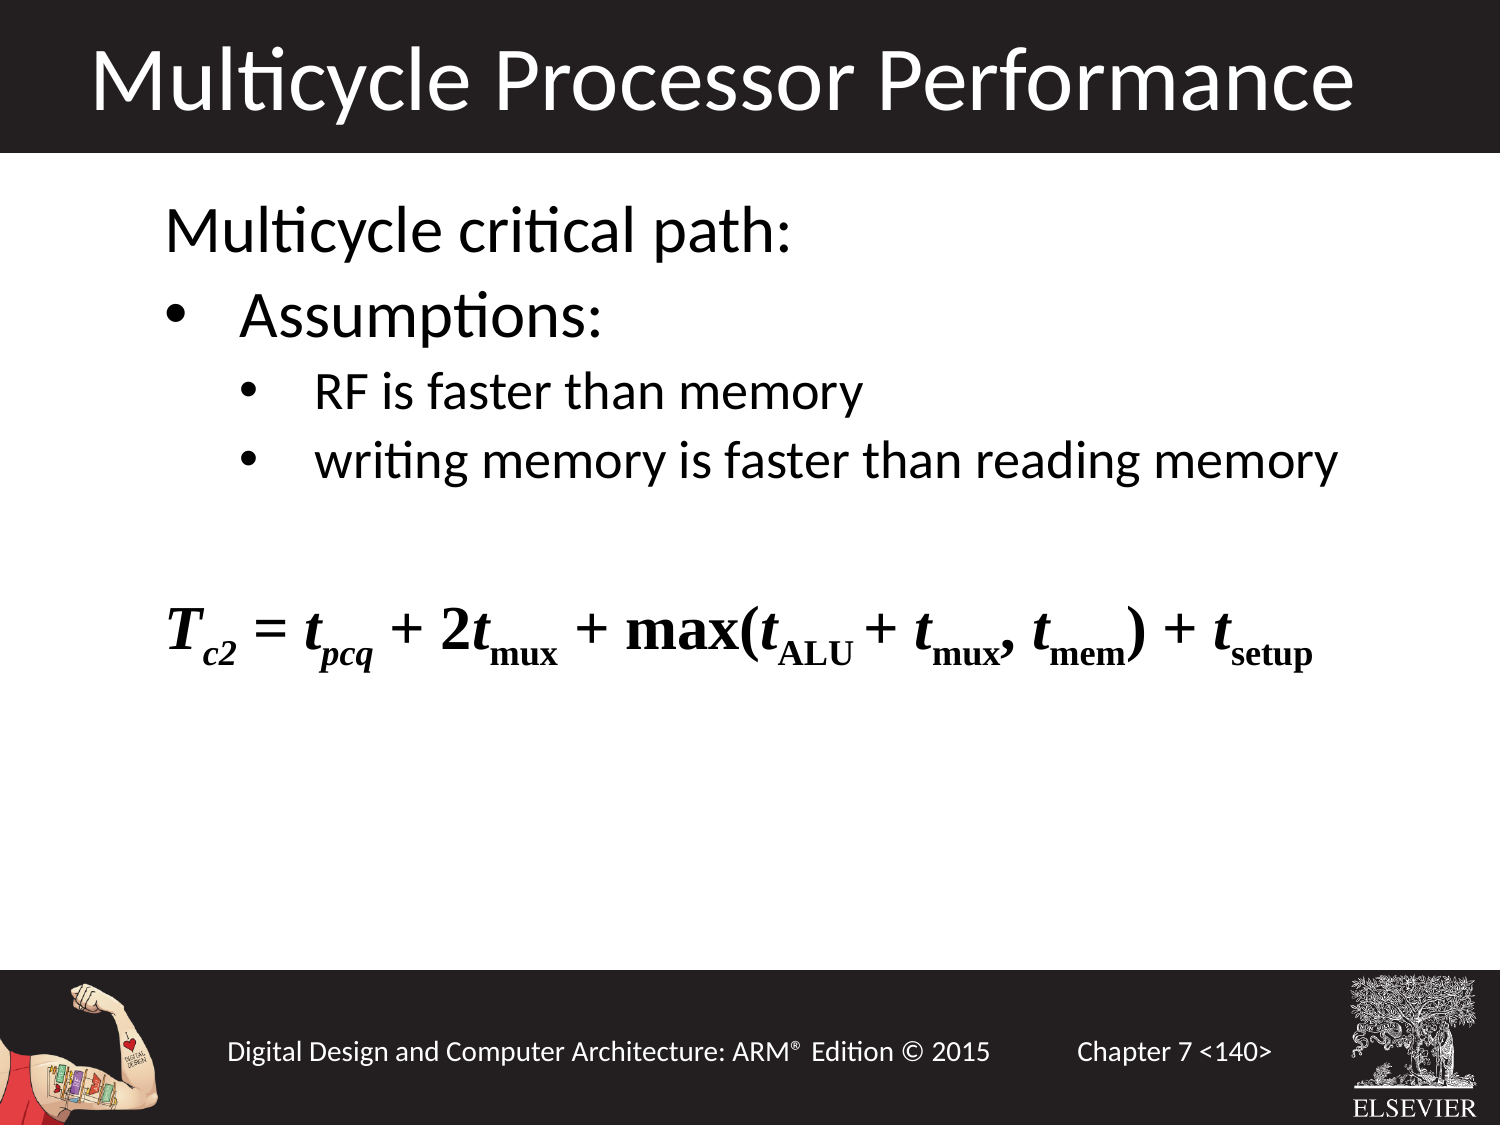

Multicycle Processor Performance

Multicycle critical path:
Assumptions:
RF is faster than memory
writing memory is faster than reading memory

Tc2 = tpcq + 2tmux + max(tALU + tmux, tmem) + tsetup